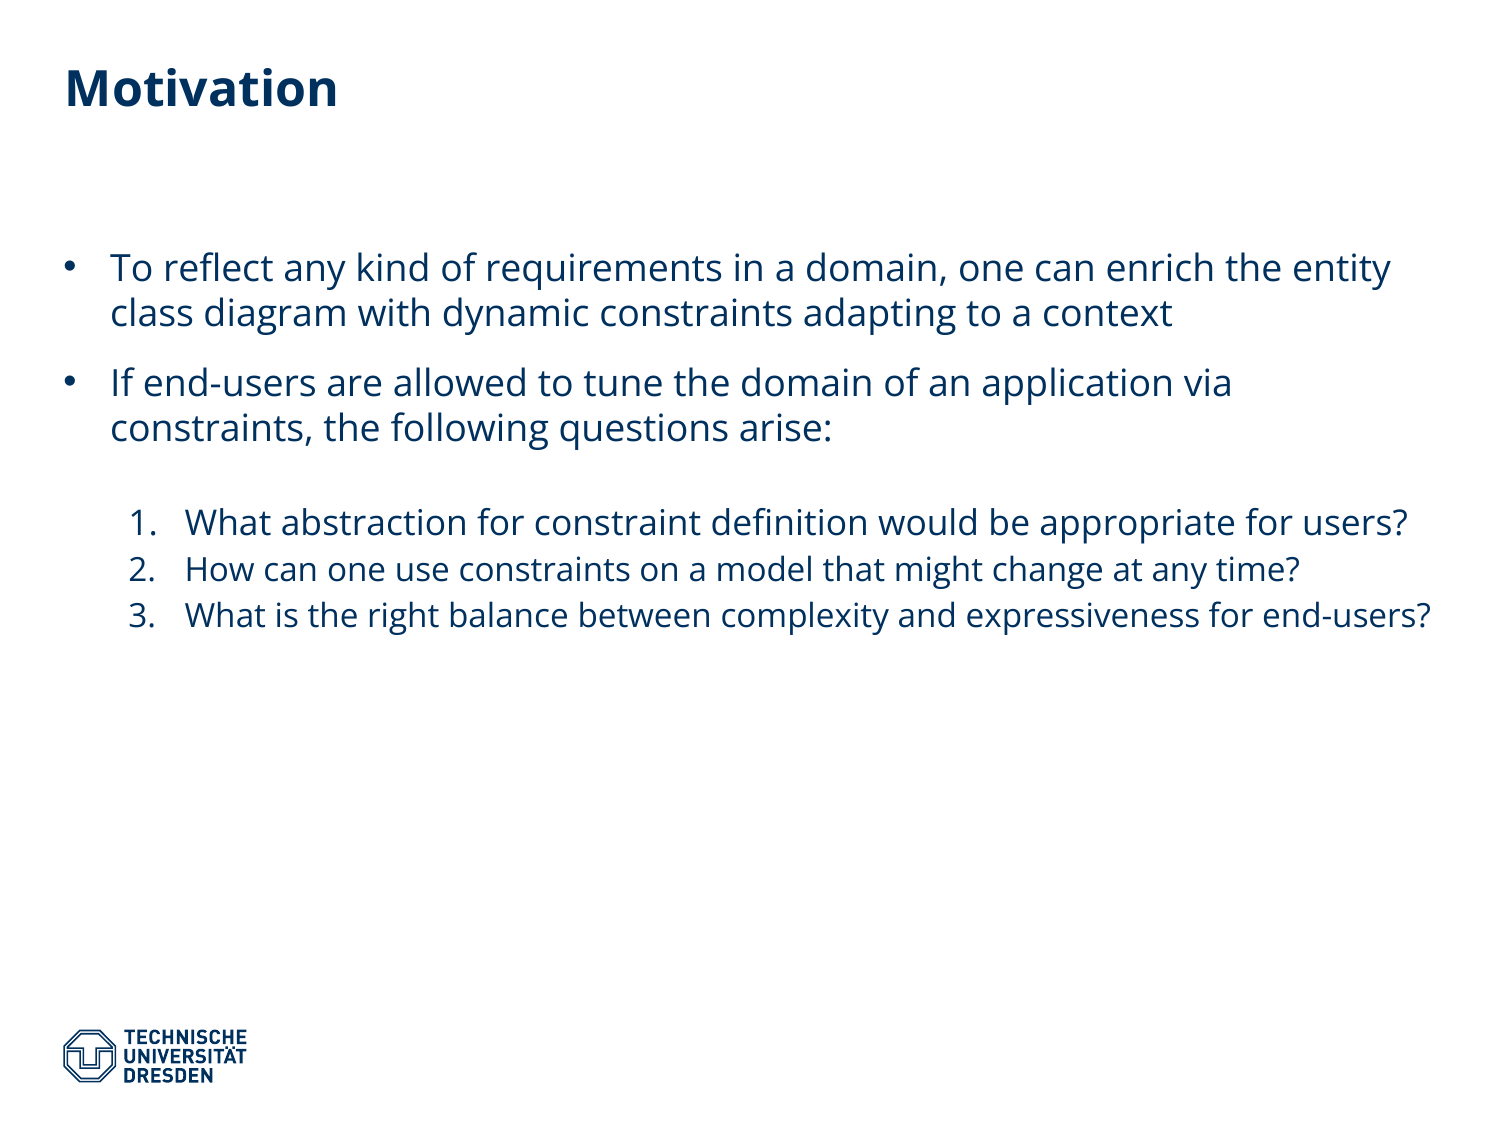

# Motivation
To reflect any kind of requirements in a domain, one can enrich the entity class diagram with dynamic constraints adapting to a context
If end-users are allowed to tune the domain of an application via constraints, the following questions arise:
What abstraction for constraint definition would be appropriate for users?
How can one use constraints on a model that might change at any time?
What is the right balance between complexity and expressiveness for end-users?